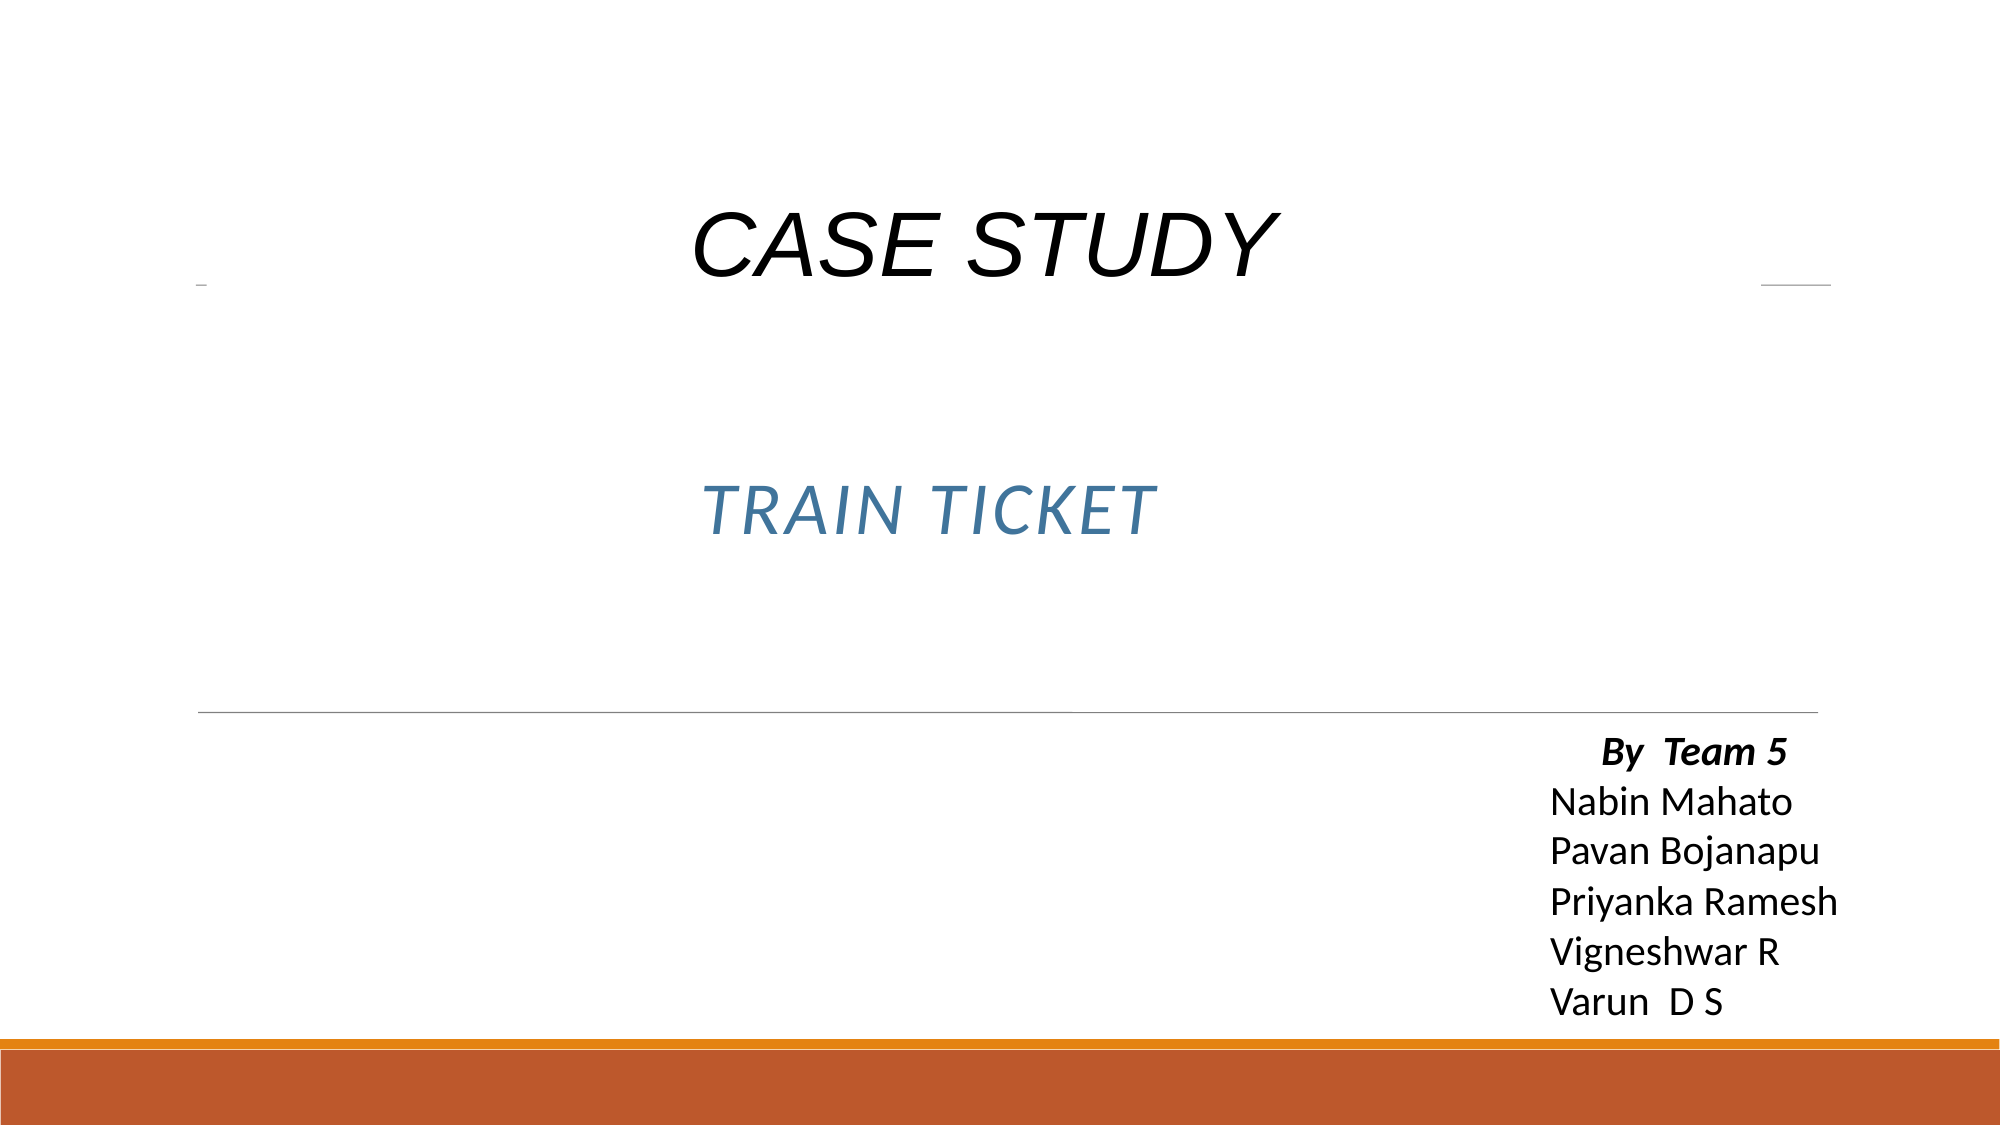

CASE STUDY
                                   Train Ticket
      By  Team 5
Nabin Mahato
Pavan Bojanapu
Priyanka Ramesh
Vigneshwar R
Varun  D S